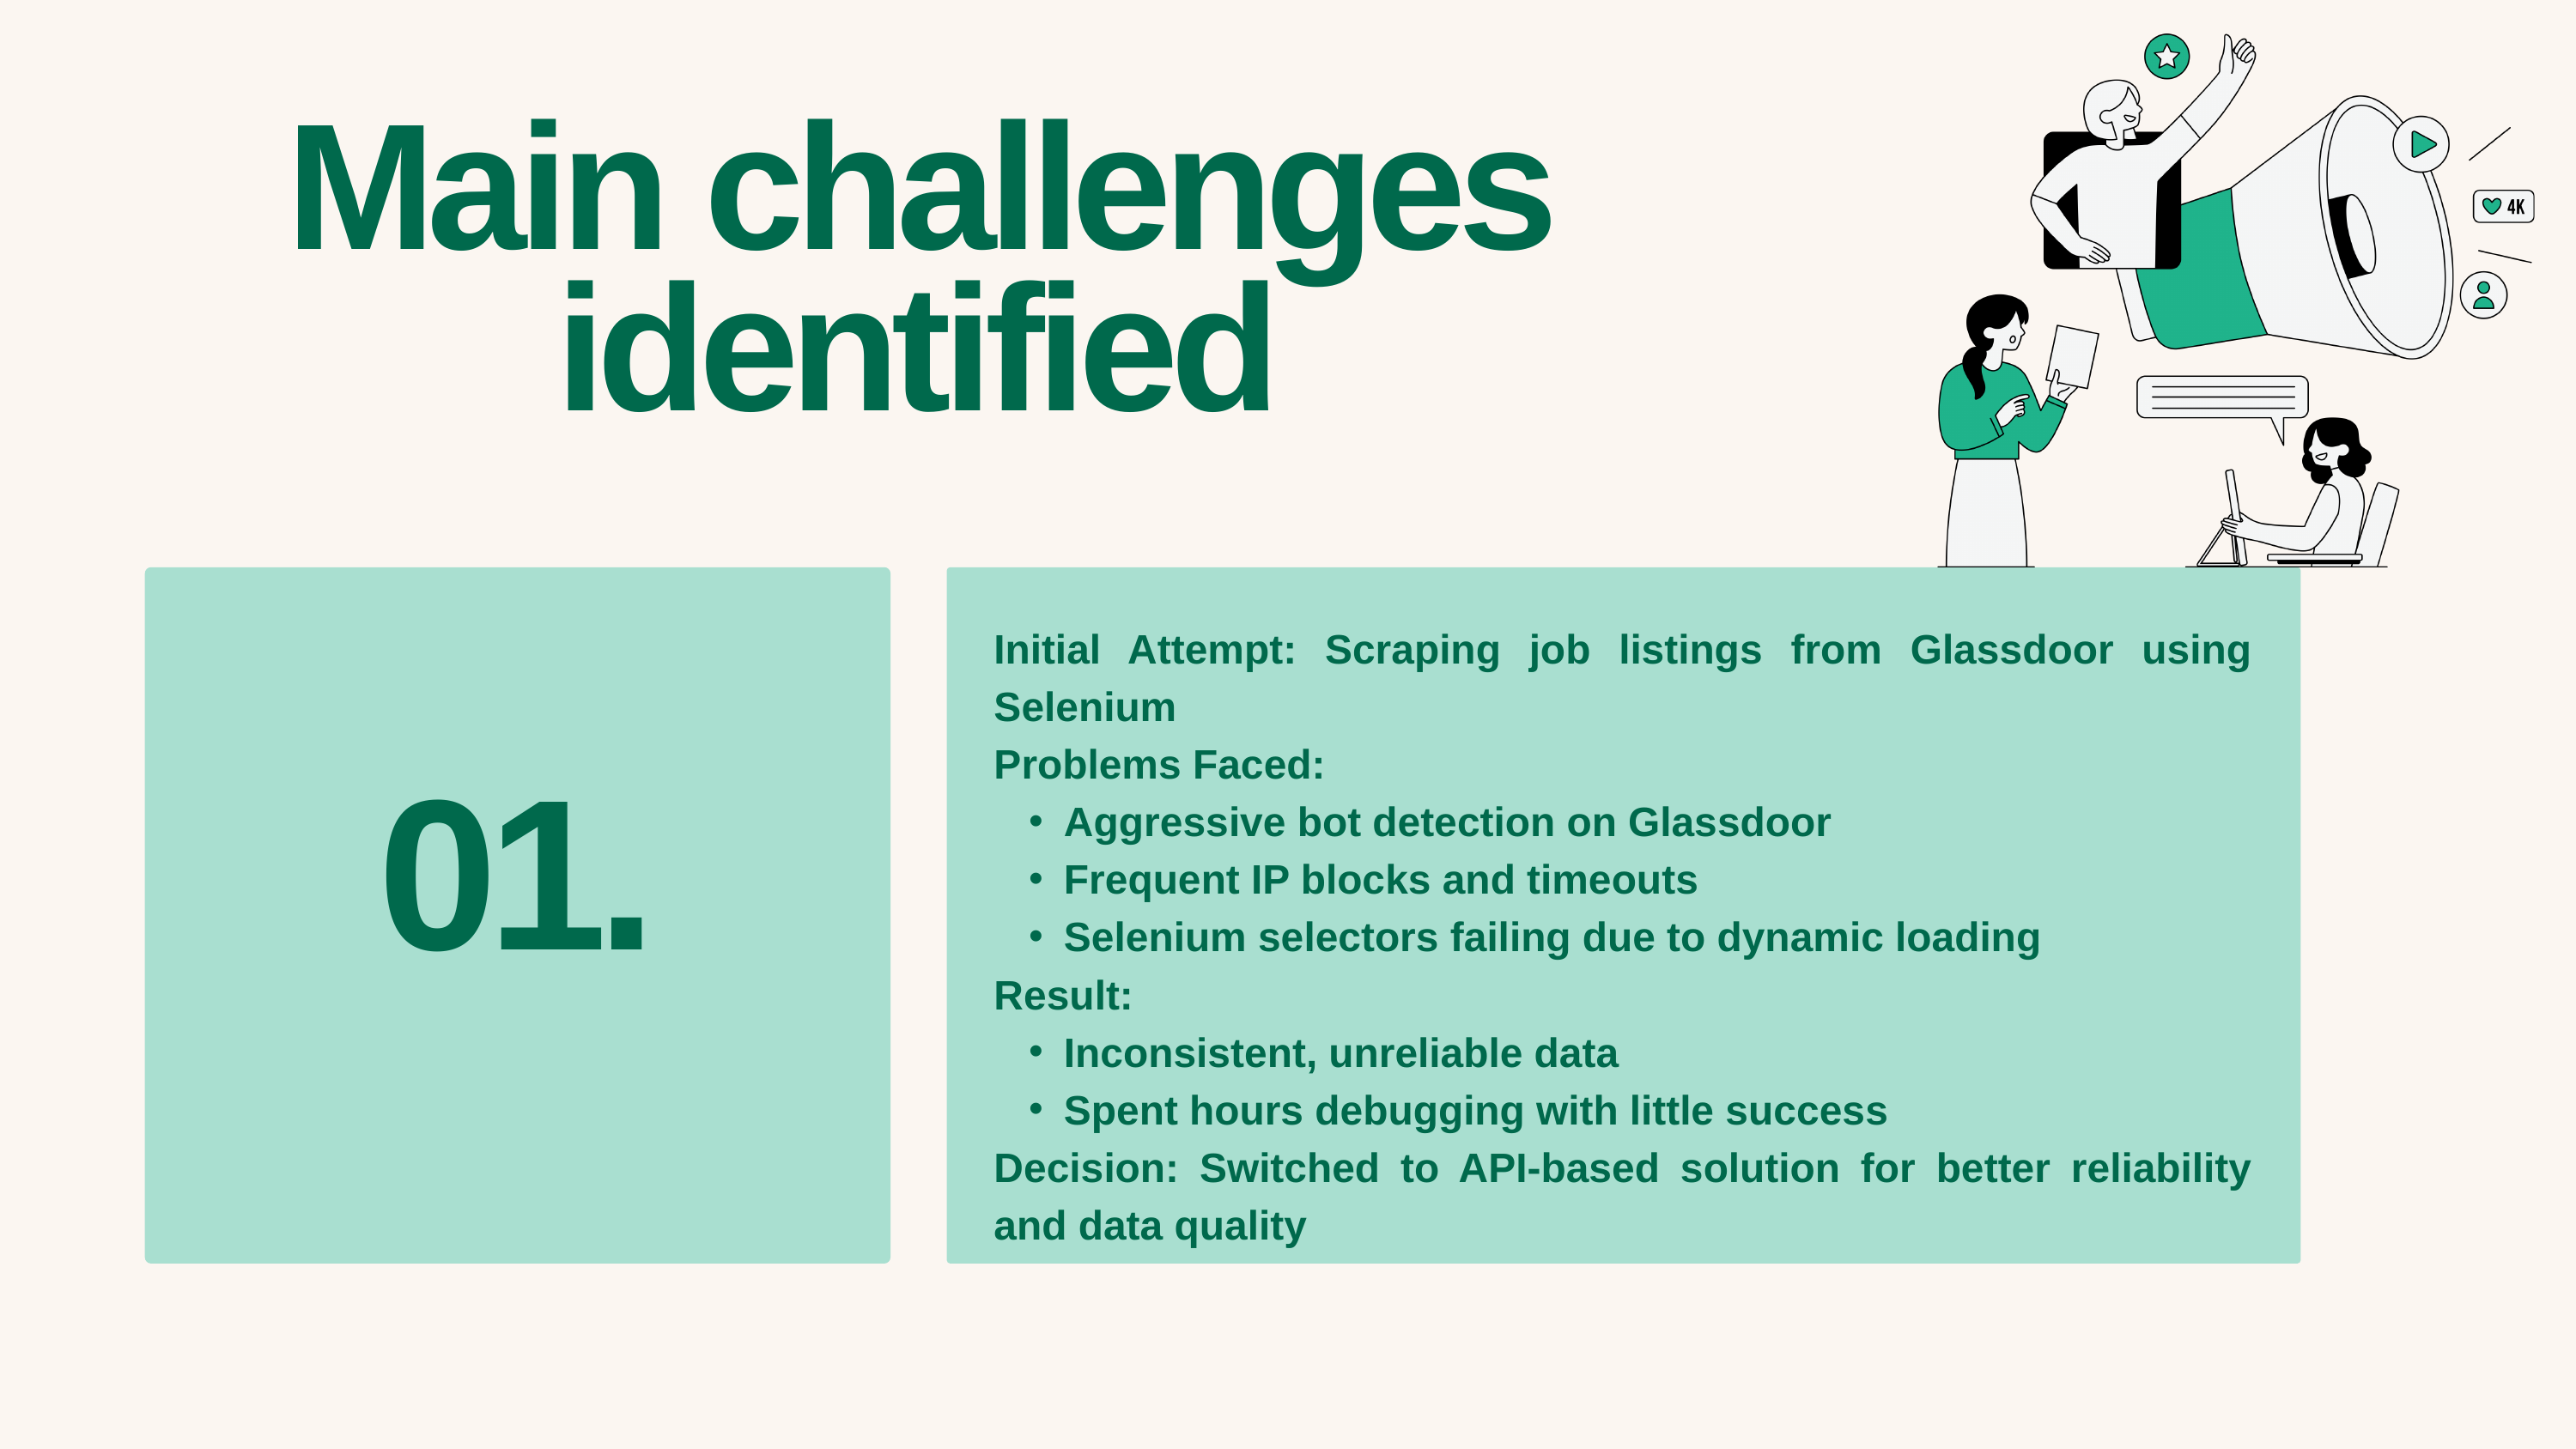

Main challenges identified

Initial Attempt: Scraping job listings from Glassdoor using Selenium
Problems Faced:
Aggressive bot detection on Glassdoor
Frequent IP blocks and timeouts
Selenium selectors failing due to dynamic loading
Result:
Inconsistent, unreliable data
Spent hours debugging with little success
Decision: Switched to API-based solution for better reliability and data quality

01.